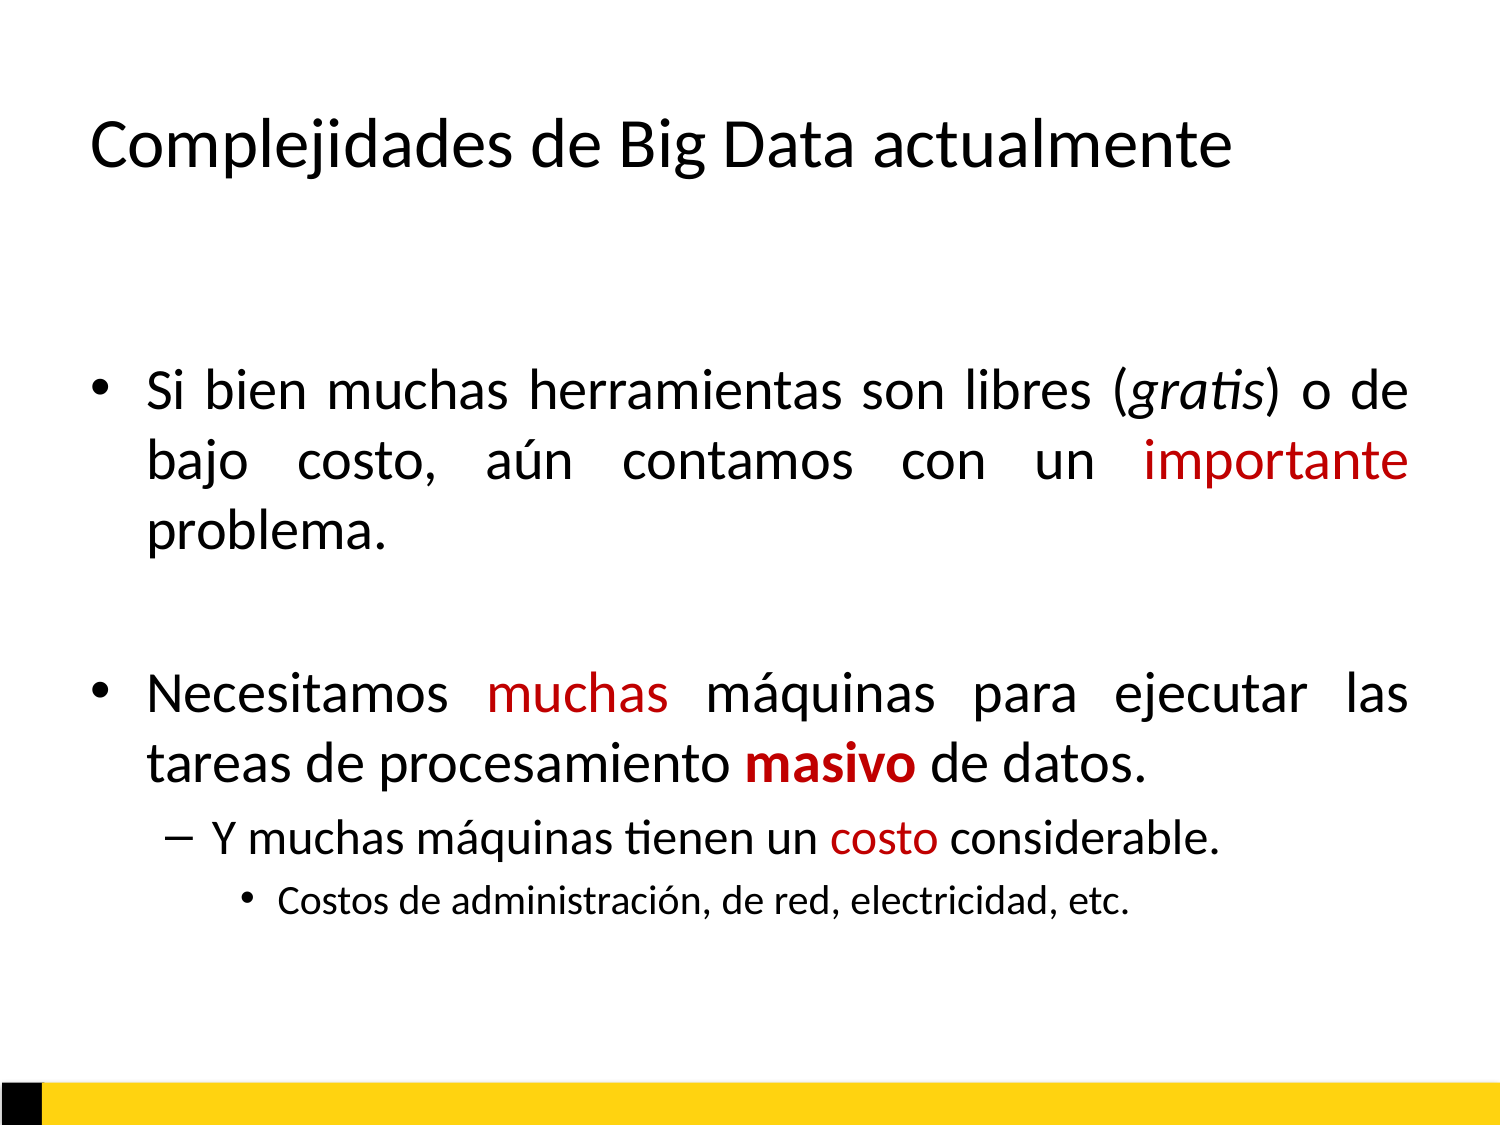

# Complejidades de Big Data actualmente

Si bien muchas herramientas son libres (gratis) o de bajo costo, aún contamos con un importante problema.

Necesitamos muchas máquinas para ejecutar las tareas de procesamiento masivo de datos.
Y muchas máquinas tienen un costo considerable.
Costos de administración, de red, electricidad, etc.